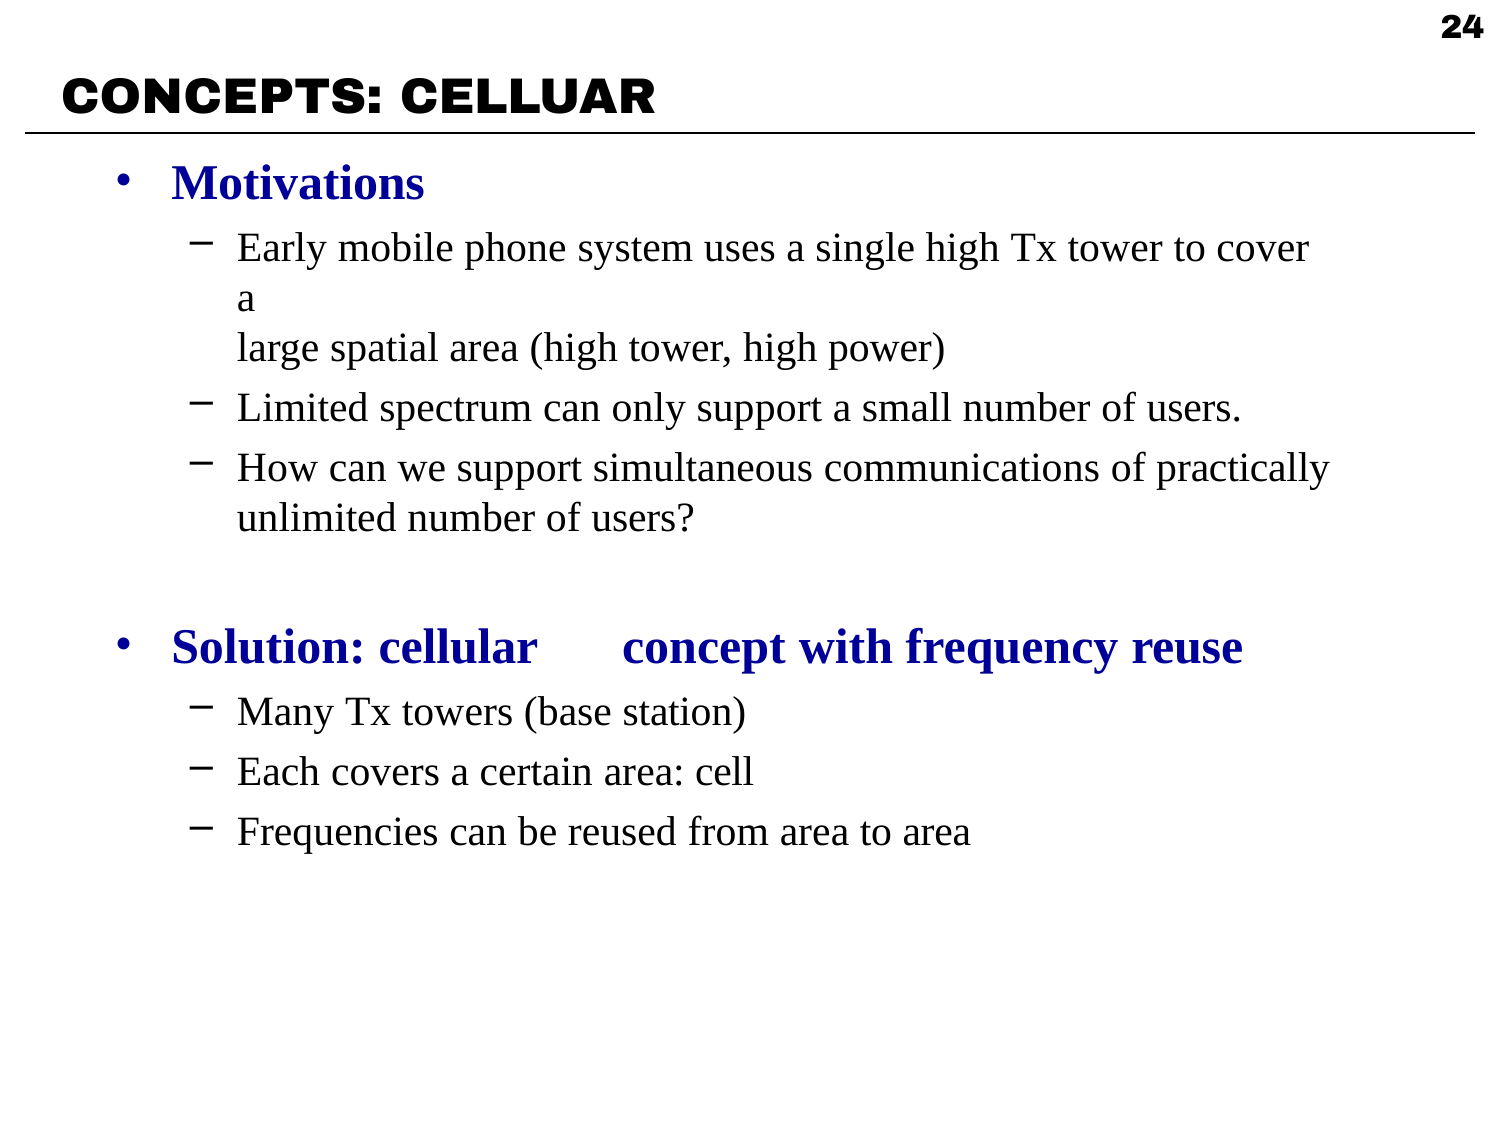

24
# CONCEPTS: CELLUAR
Motivations
Early mobile phone system uses a single high Tx tower to cover a
large spatial area (high tower, high power)
Limited spectrum can only support a small number of users.
How can we support simultaneous communications of practically
unlimited number of users?

Solution: cellular	concept with frequency reuse
Many Tx towers (base station)
Each covers a certain area: cell
Frequencies can be reused from area to area